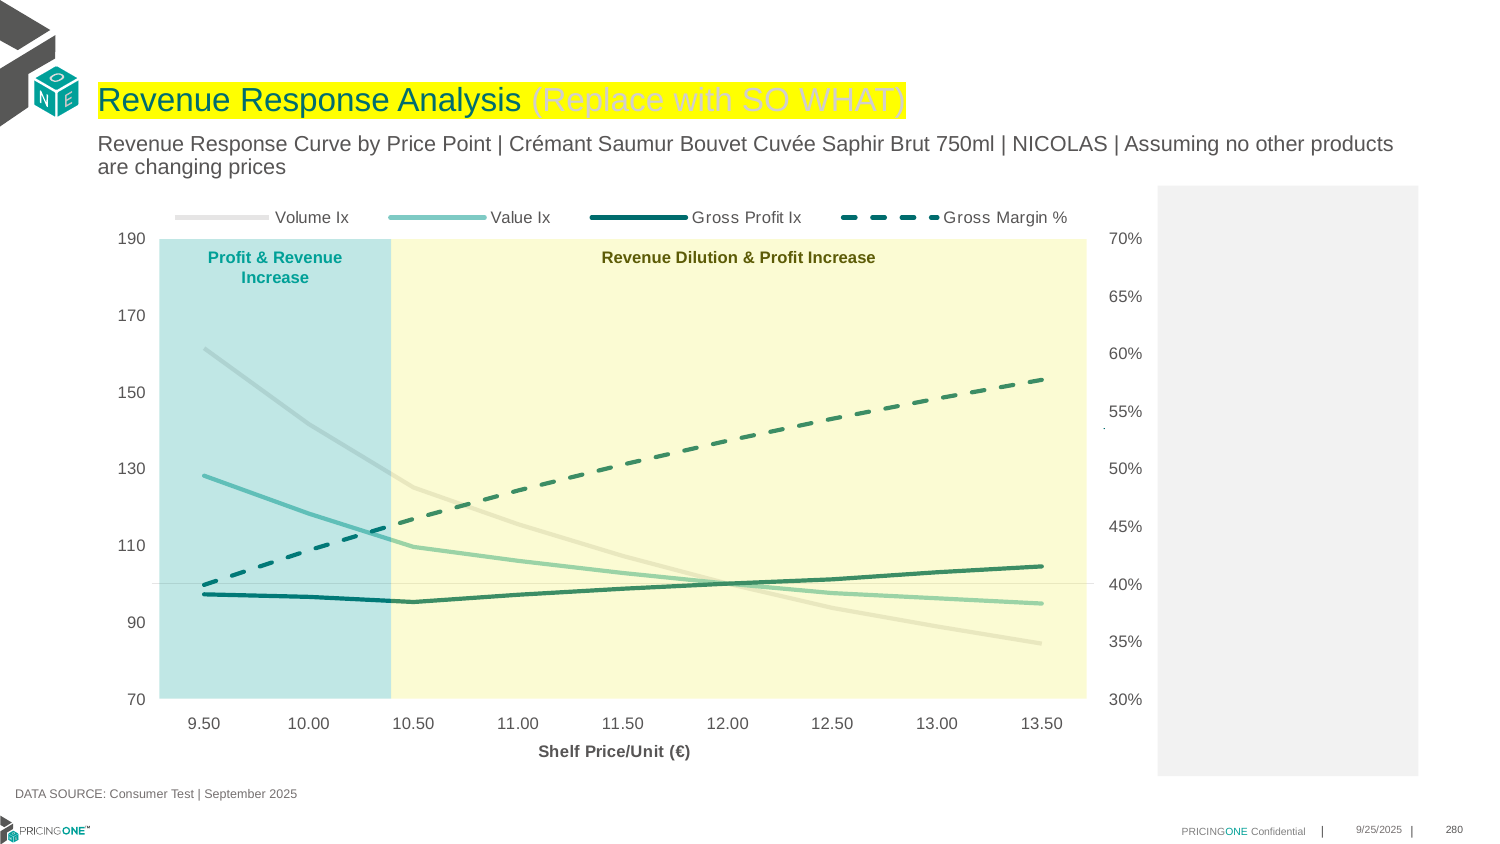

# Revenue Response Analysis (Replace with SO WHAT)

Revenue Response Curve by Price Point | Crémant Saumur Bouvet Cuvée Saphir Brut 750ml | NICOLAS | Assuming no other products are changing prices

### Chart:

| Category | Volume Ix | Value Ix | Gross Profit Ix | Gross Margin % |
|---|---|---|---|---|
| 9.50 | 161.35412772778793 | 128.14232549372034 | 97.2230573161312 | 0.39894882338564547 |
| 10.00 | 141.58348342507873 | 118.24703758382107 | 96.56498666877839 | 0.42900138221636325 |
| 10.50 | 125.04269351493151 | 109.56699395619871 | 95.22335677333444 | 0.45619179258701253 |
| 11.00 | 115.46785484711106 | 105.93923301667122 | 97.11052557698348 | 0.4809103474694211 |
| 11.50 | 107.19951052469708 | 102.77573149671184 | 98.6781055202305 | 0.5034794627968376 |
| 12.00 | 100.0 | 100.0 | 100.0 | 0.5241678185136361 |
| 12.50 | 93.67860719123229 | 97.54537233972985 | 101.12522096981765 | 0.5432011057730906 |
| 13.00 | 88.85397252294067 | 96.19439455105422 | 102.98016922696902 | 0.5607702940125872 |
| 13.50 | 84.36903154040203 | 94.82653320100164 | 104.48878817188599 | 0.5770380609010097 |
Profit & Revenue Increase
Revenue Dilution & Profit Increase

DATA SOURCE: Consumer Test | September 2025

9/25/2025
280